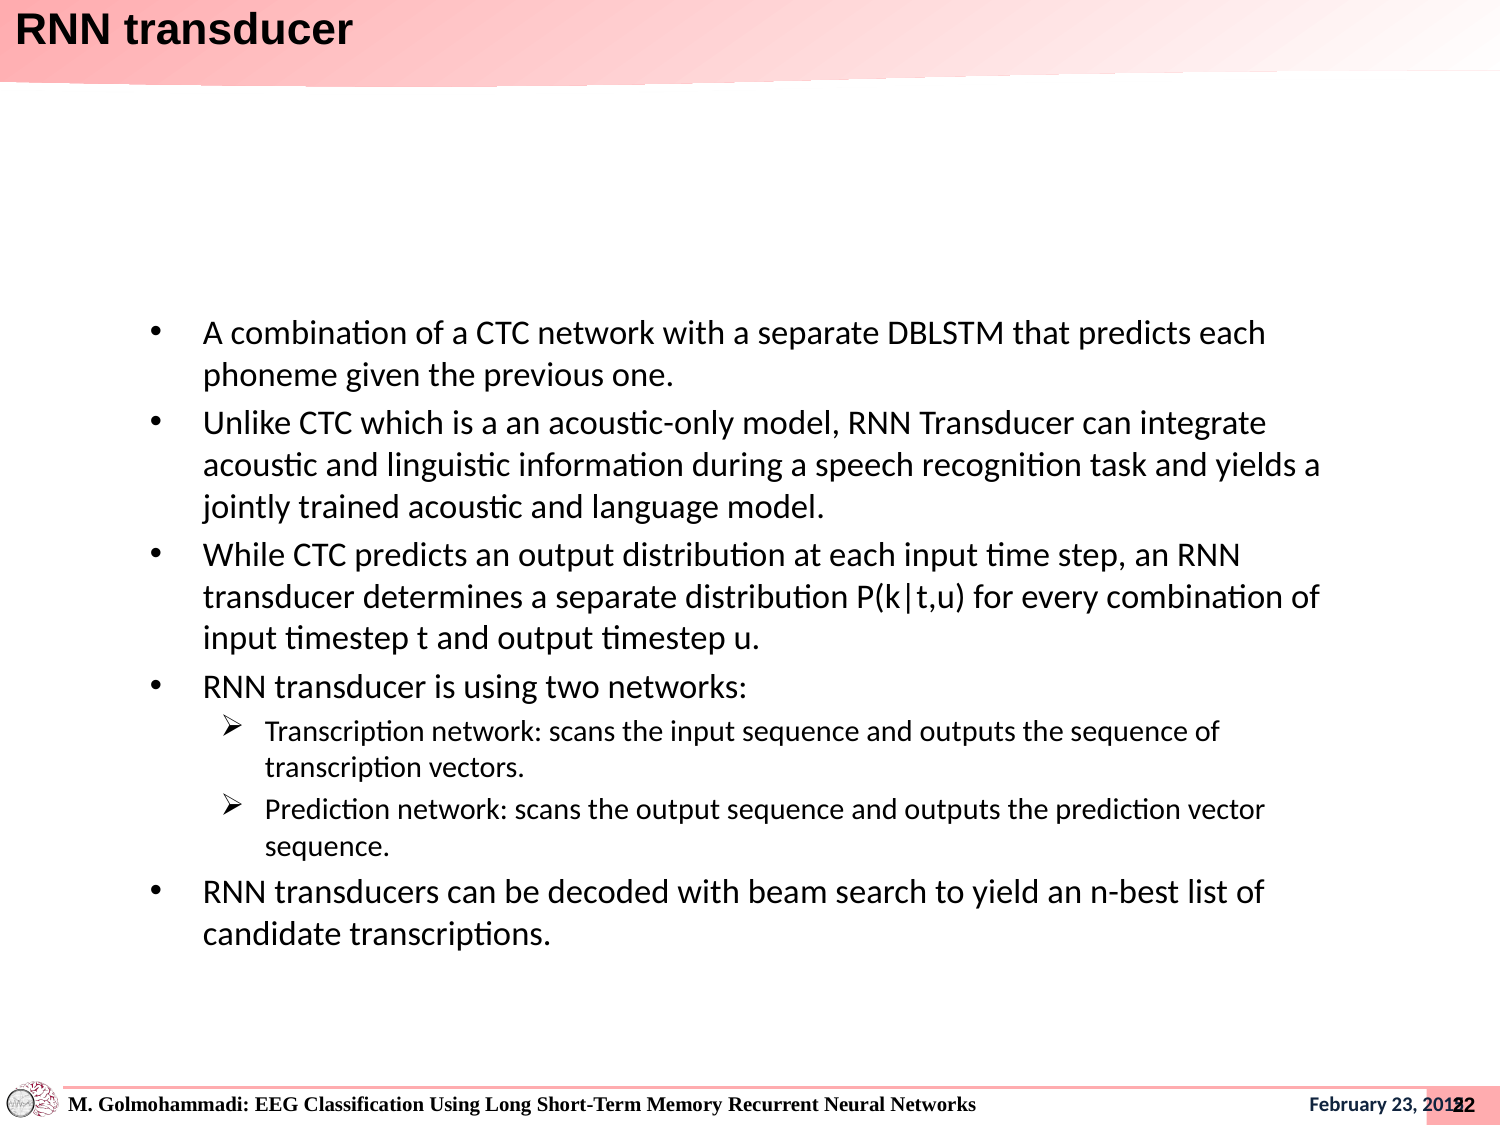

# RNN transducer
A combination of a CTC network with a separate DBLSTM that predicts each phoneme given the previous one.
Unlike CTC which is a an acoustic-only model, RNN Transducer can integrate acoustic and linguistic information during a speech recognition task and yields a jointly trained acoustic and language model.
While CTC predicts an output distribution at each input time step, an RNN transducer determines a separate distribution P(k|t,u) for every combination of input timestep t and output timestep u.
RNN transducer is using two networks:
Transcription network: scans the input sequence and outputs the sequence of transcription vectors.
Prediction network: scans the output sequence and outputs the prediction vector sequence.
RNN transducers can be decoded with beam search to yield an n-best list of candidate transcriptions.